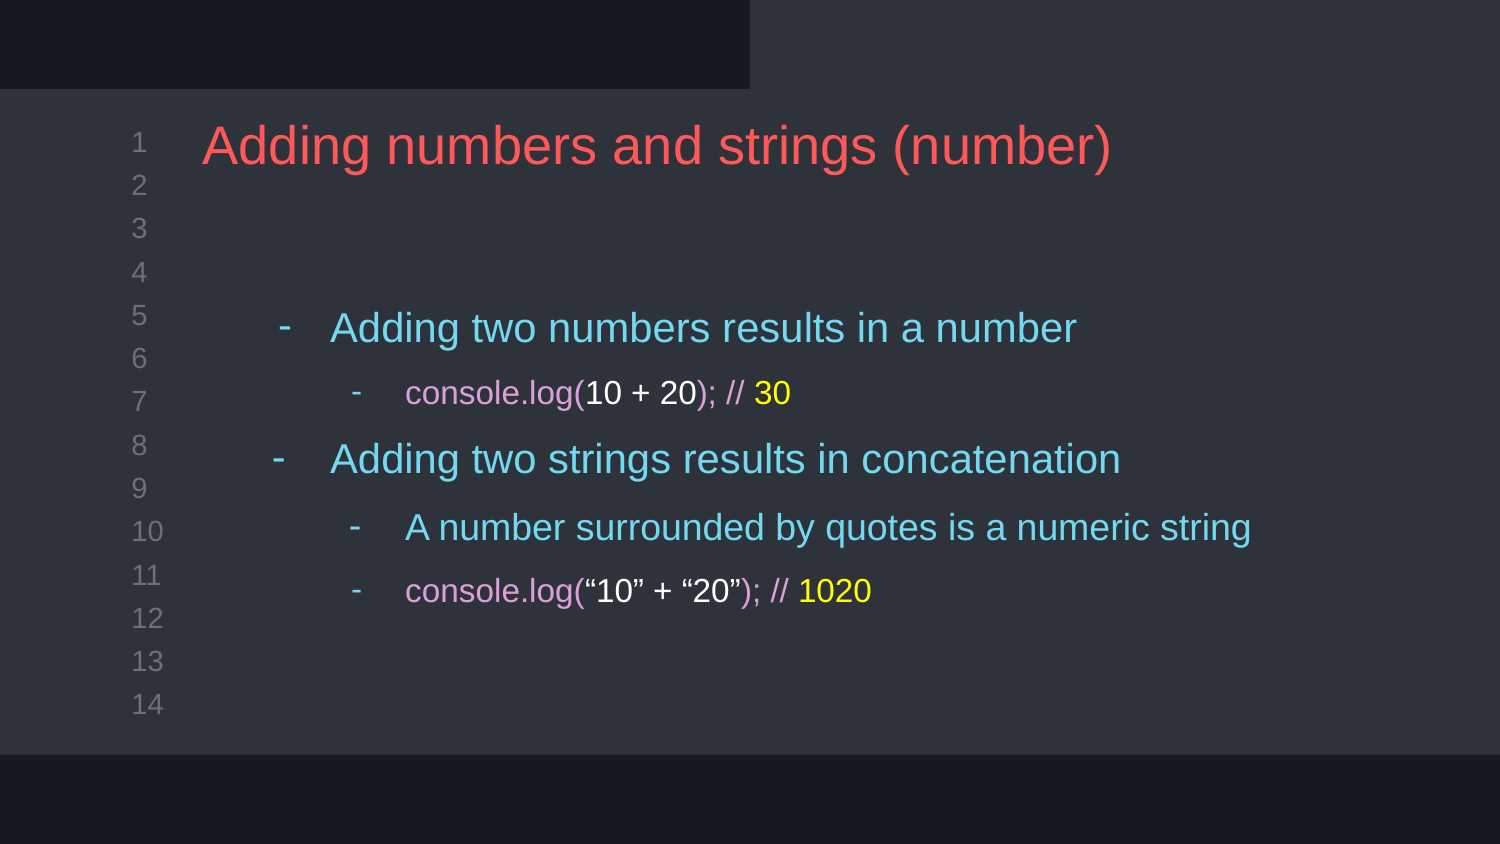

# Adding numbers and strings (number)

Adding two numbers results in a number
console.log(10 + 20); // 30
Adding two strings results in concatenation
A number surrounded by quotes is a numeric string
console.log(“10” + “20”); // 1020